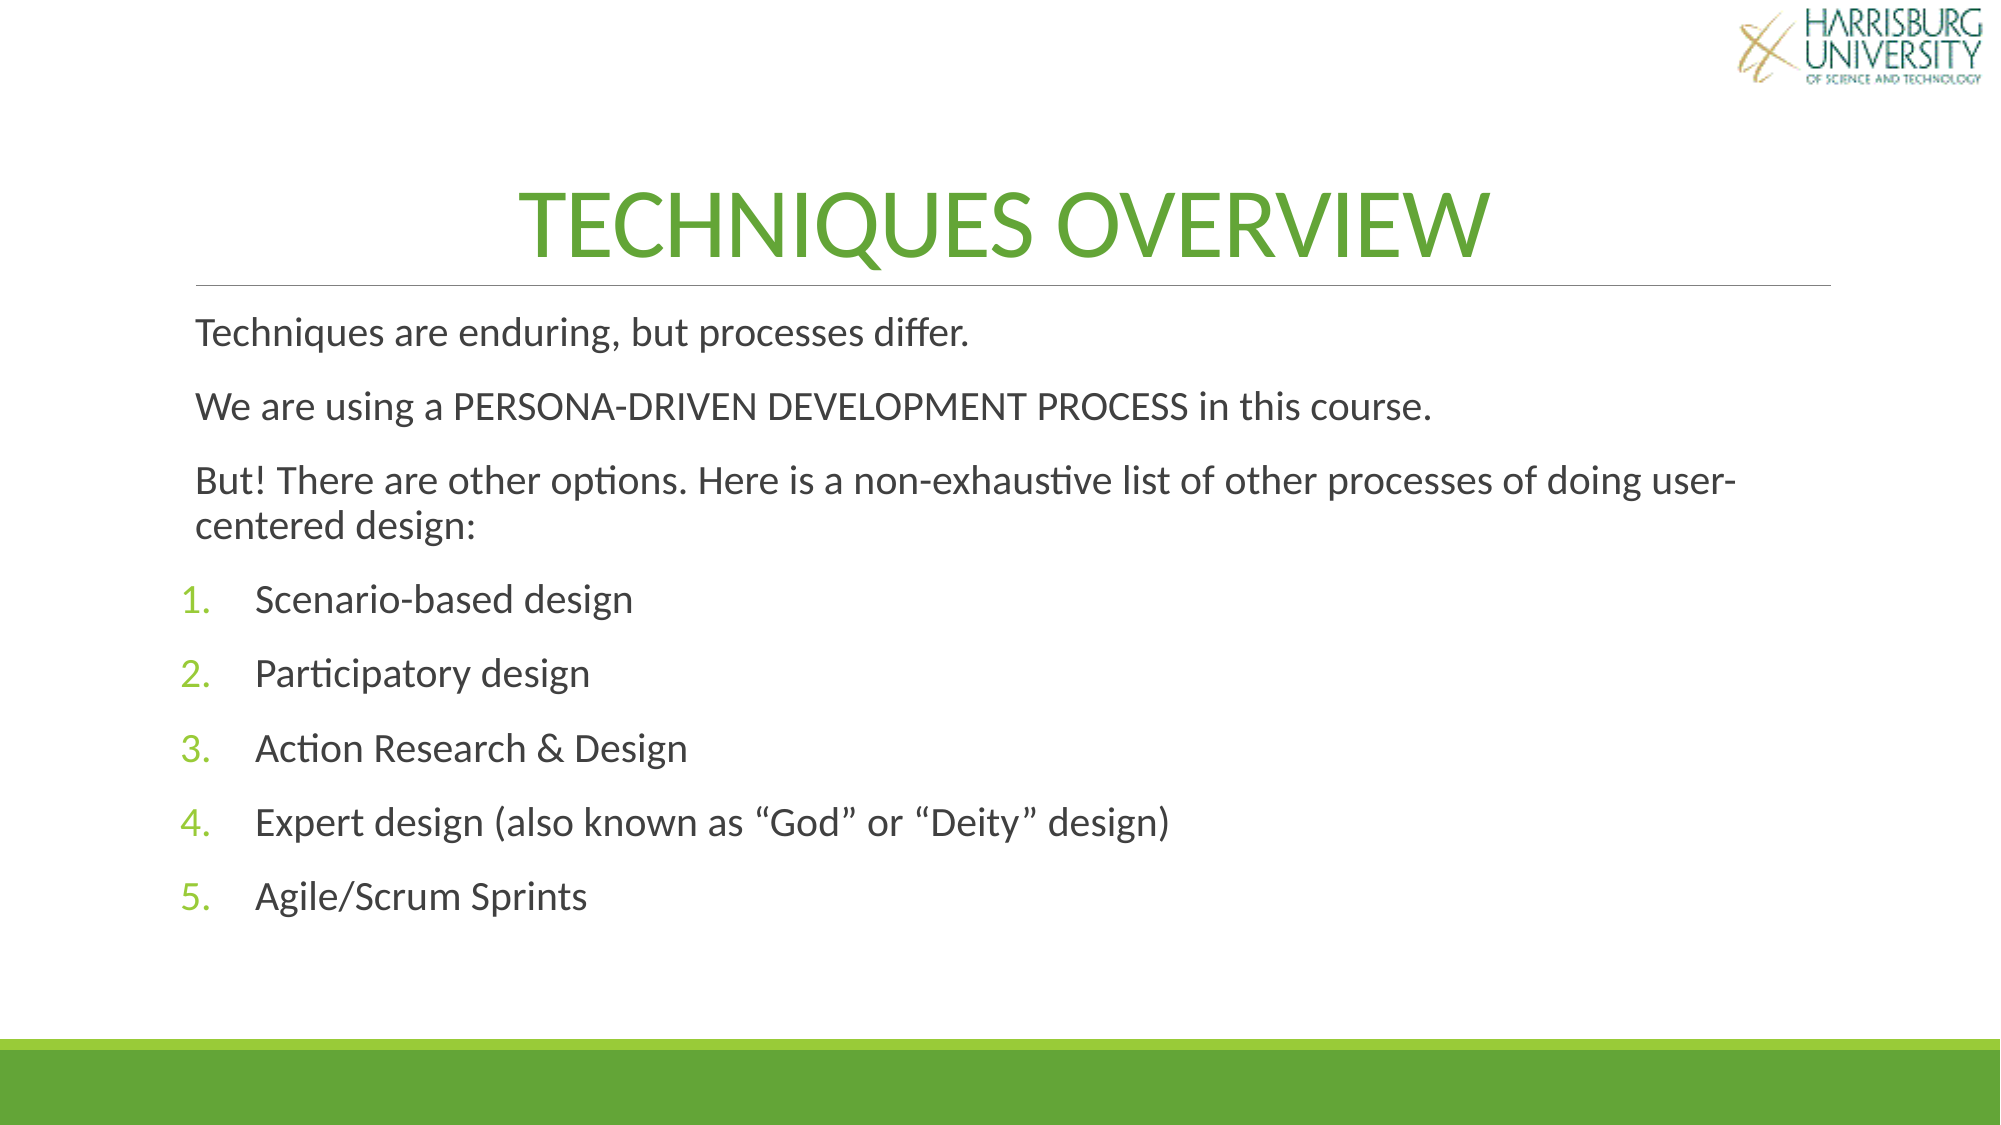

# TECHNIQUES OVERVIEW
Techniques are enduring, but processes differ.
We are using a PERSONA-DRIVEN DEVELOPMENT PROCESS in this course.
But! There are other options. Here is a non-exhaustive list of other processes of doing user-centered design:
Scenario-based design
Participatory design
Action Research & Design
Expert design (also known as “God” or “Deity” design)
Agile/Scrum Sprints